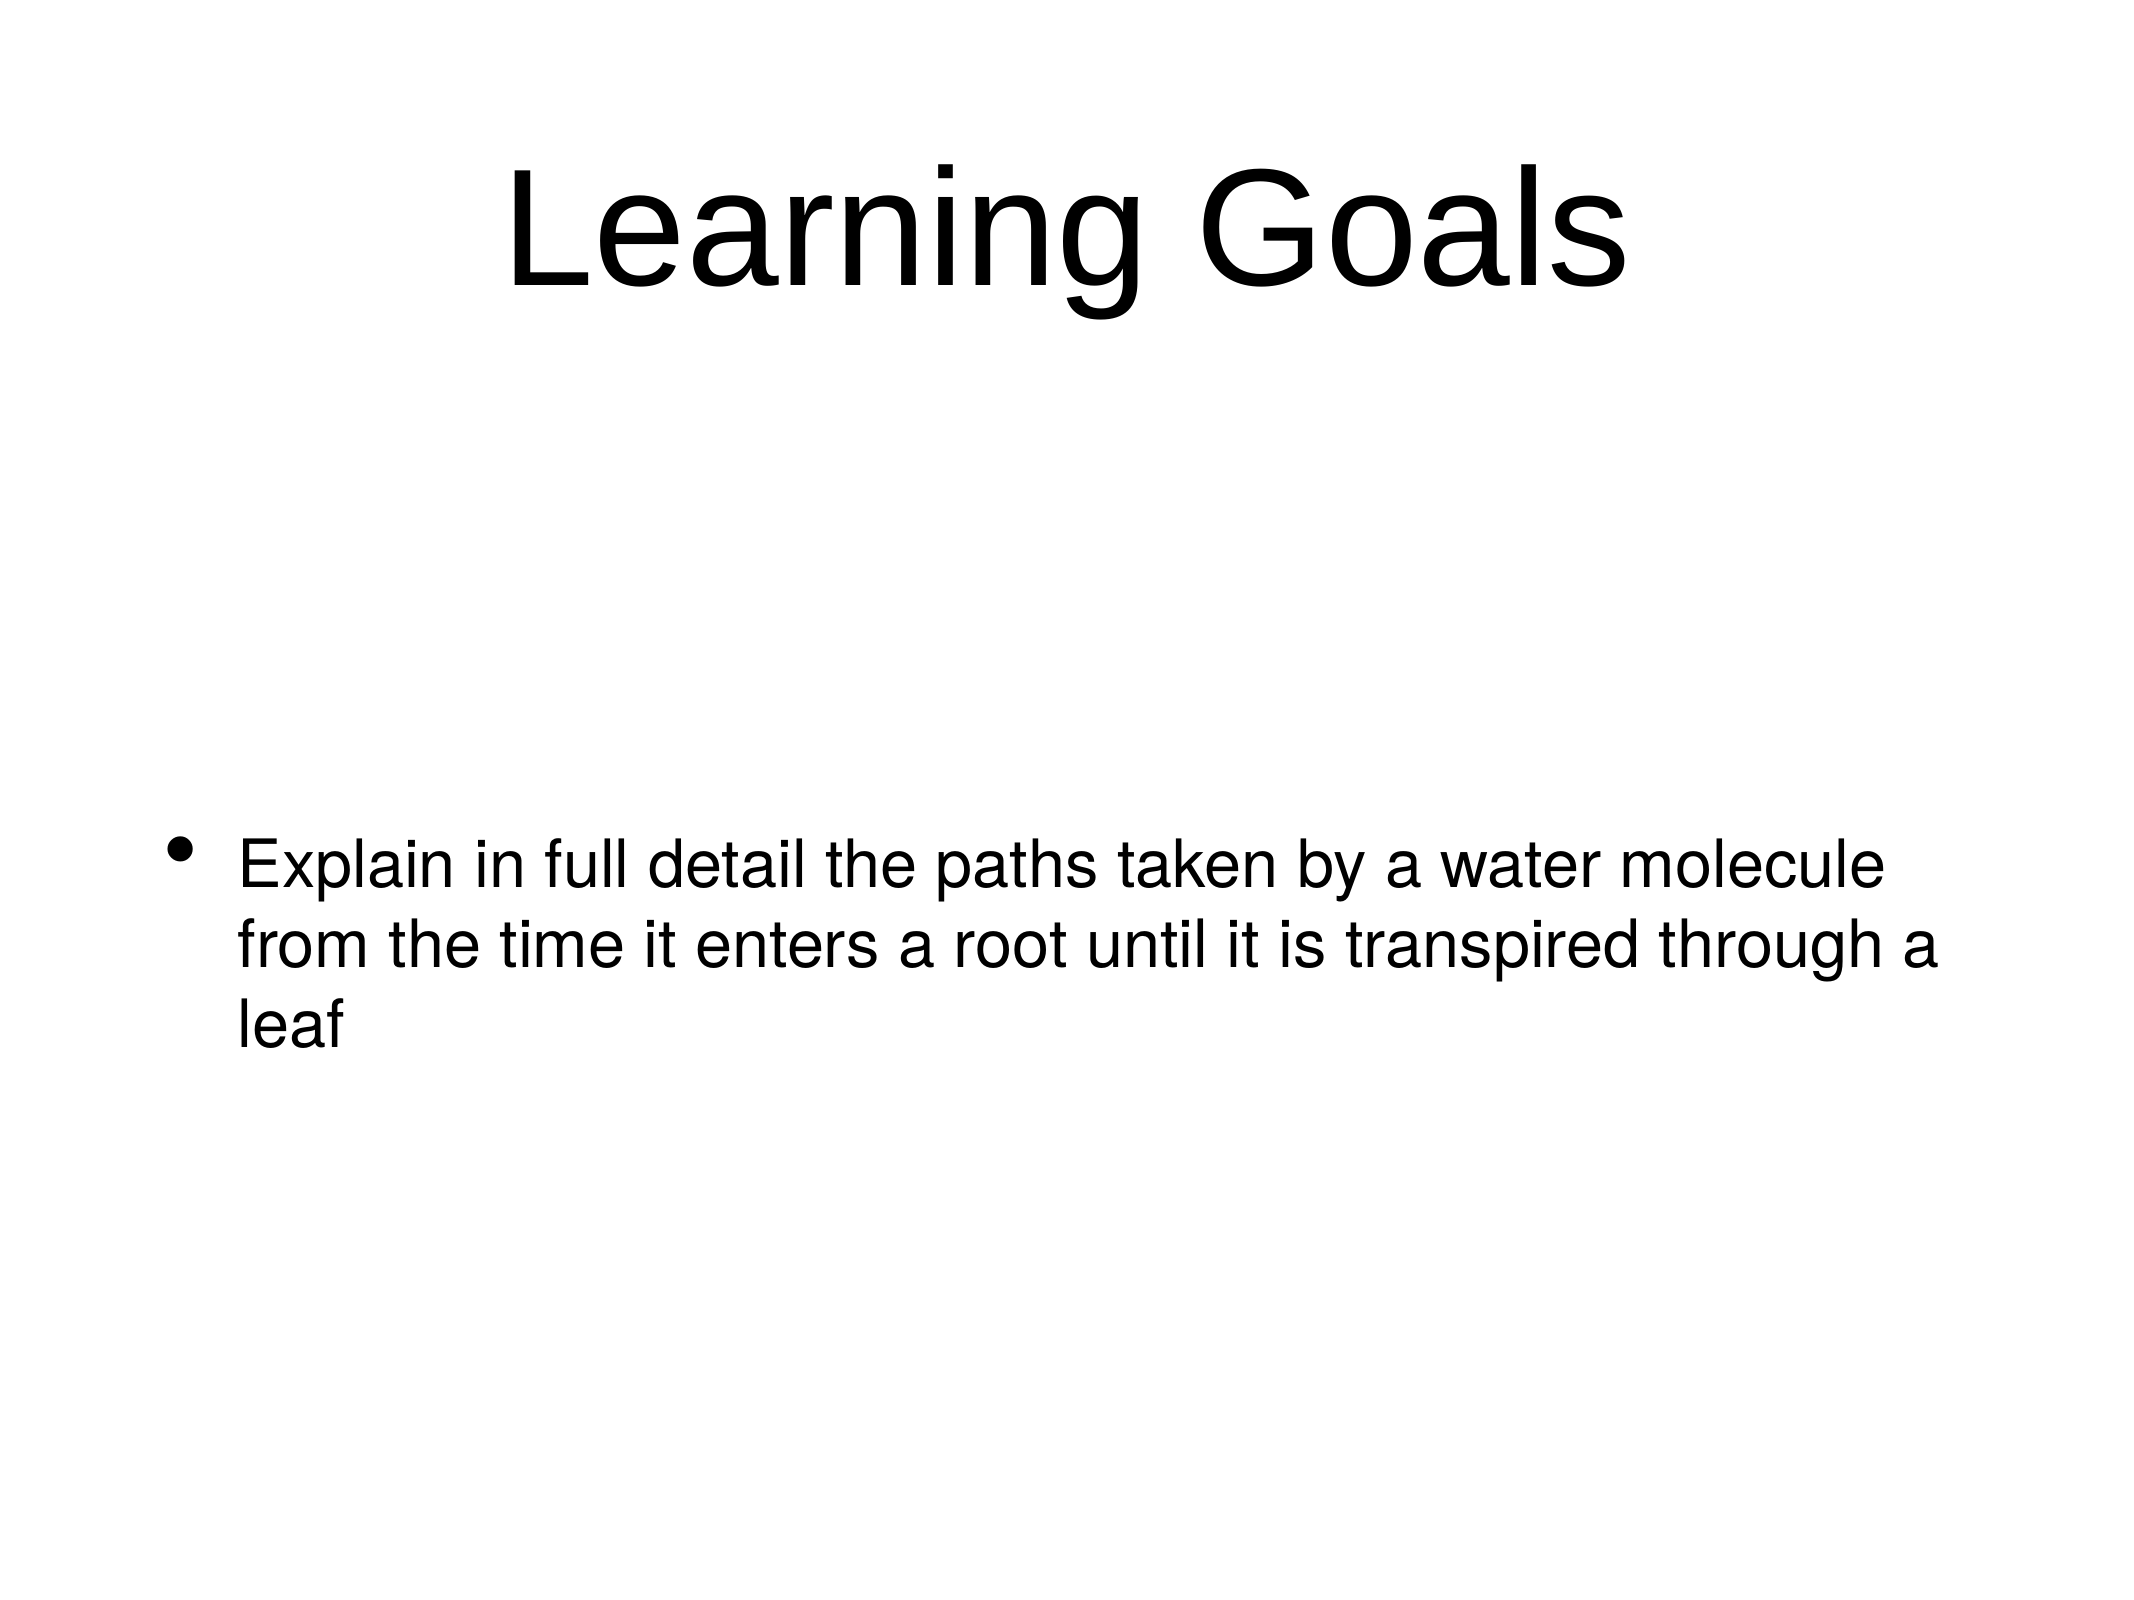

# Learning Goals
Explain in full detail the paths taken by a water molecule from the time it enters a root until it is transpired through a leaf